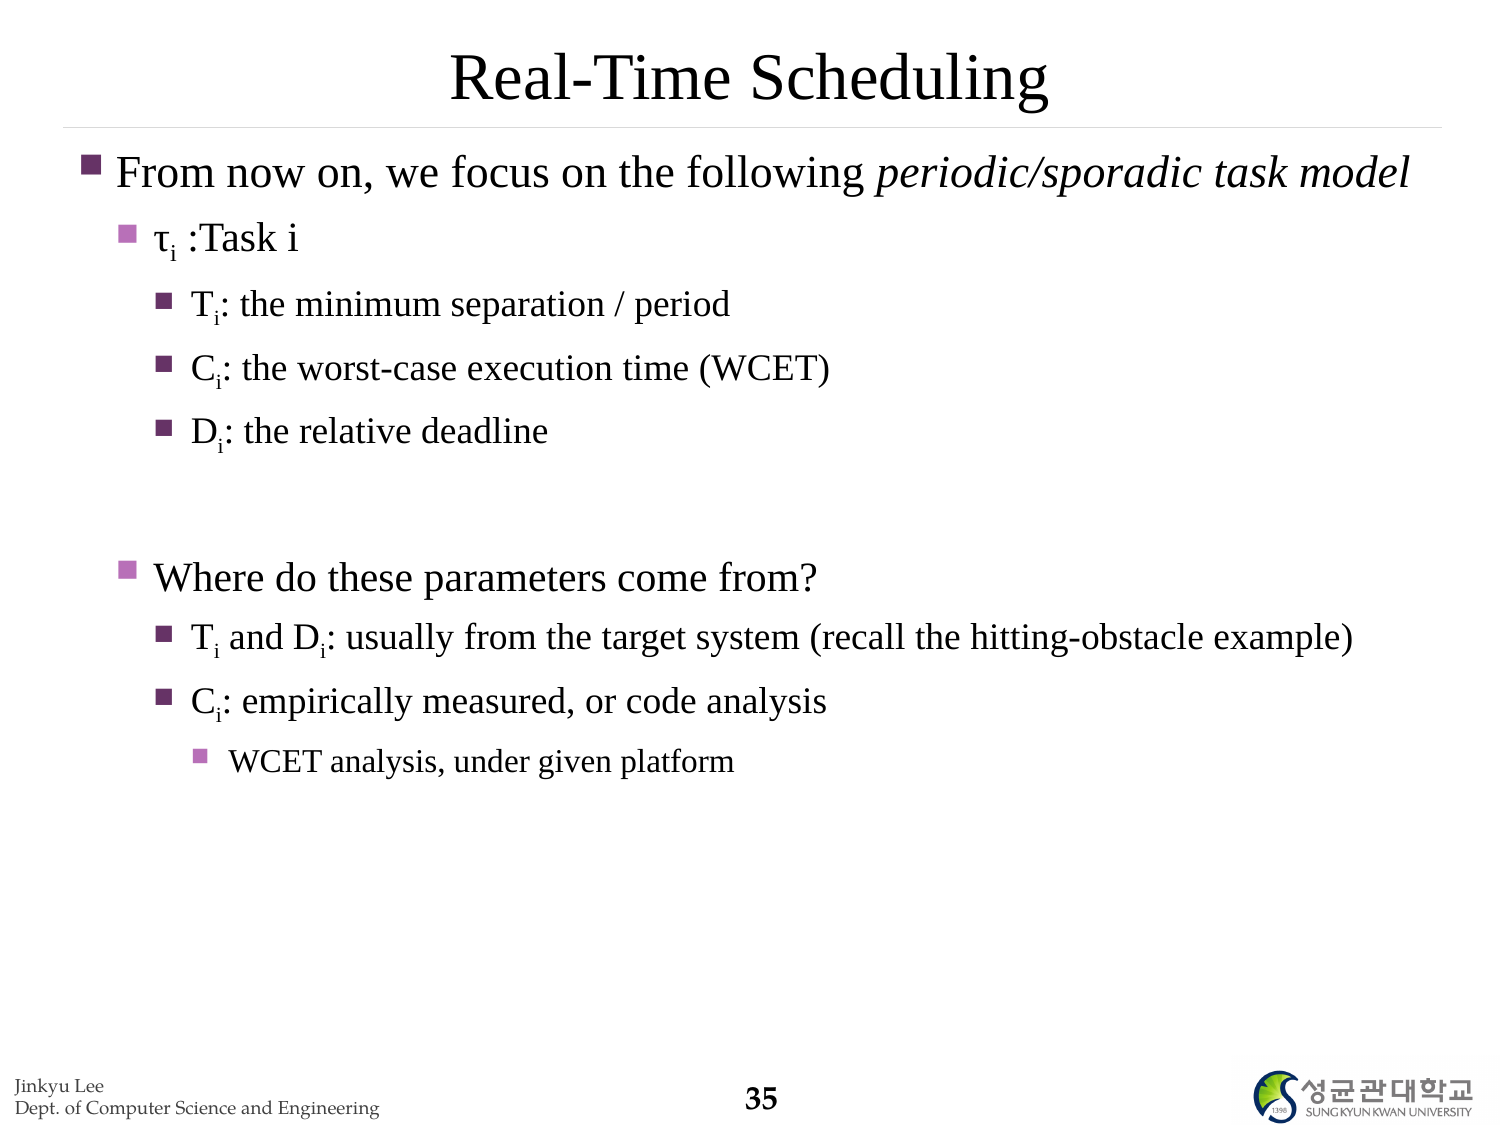

# Real-Time Scheduling
From now on, we focus on the following periodic/sporadic task model
τi :Task i
Ti: the minimum separation / period
Ci: the worst-case execution time (WCET)
Di: the relative deadline

Where do these parameters come from?
Ti and Di: usually from the target system (recall the hitting-obstacle example)
Ci: empirically measured, or code analysis
WCET analysis, under given platform